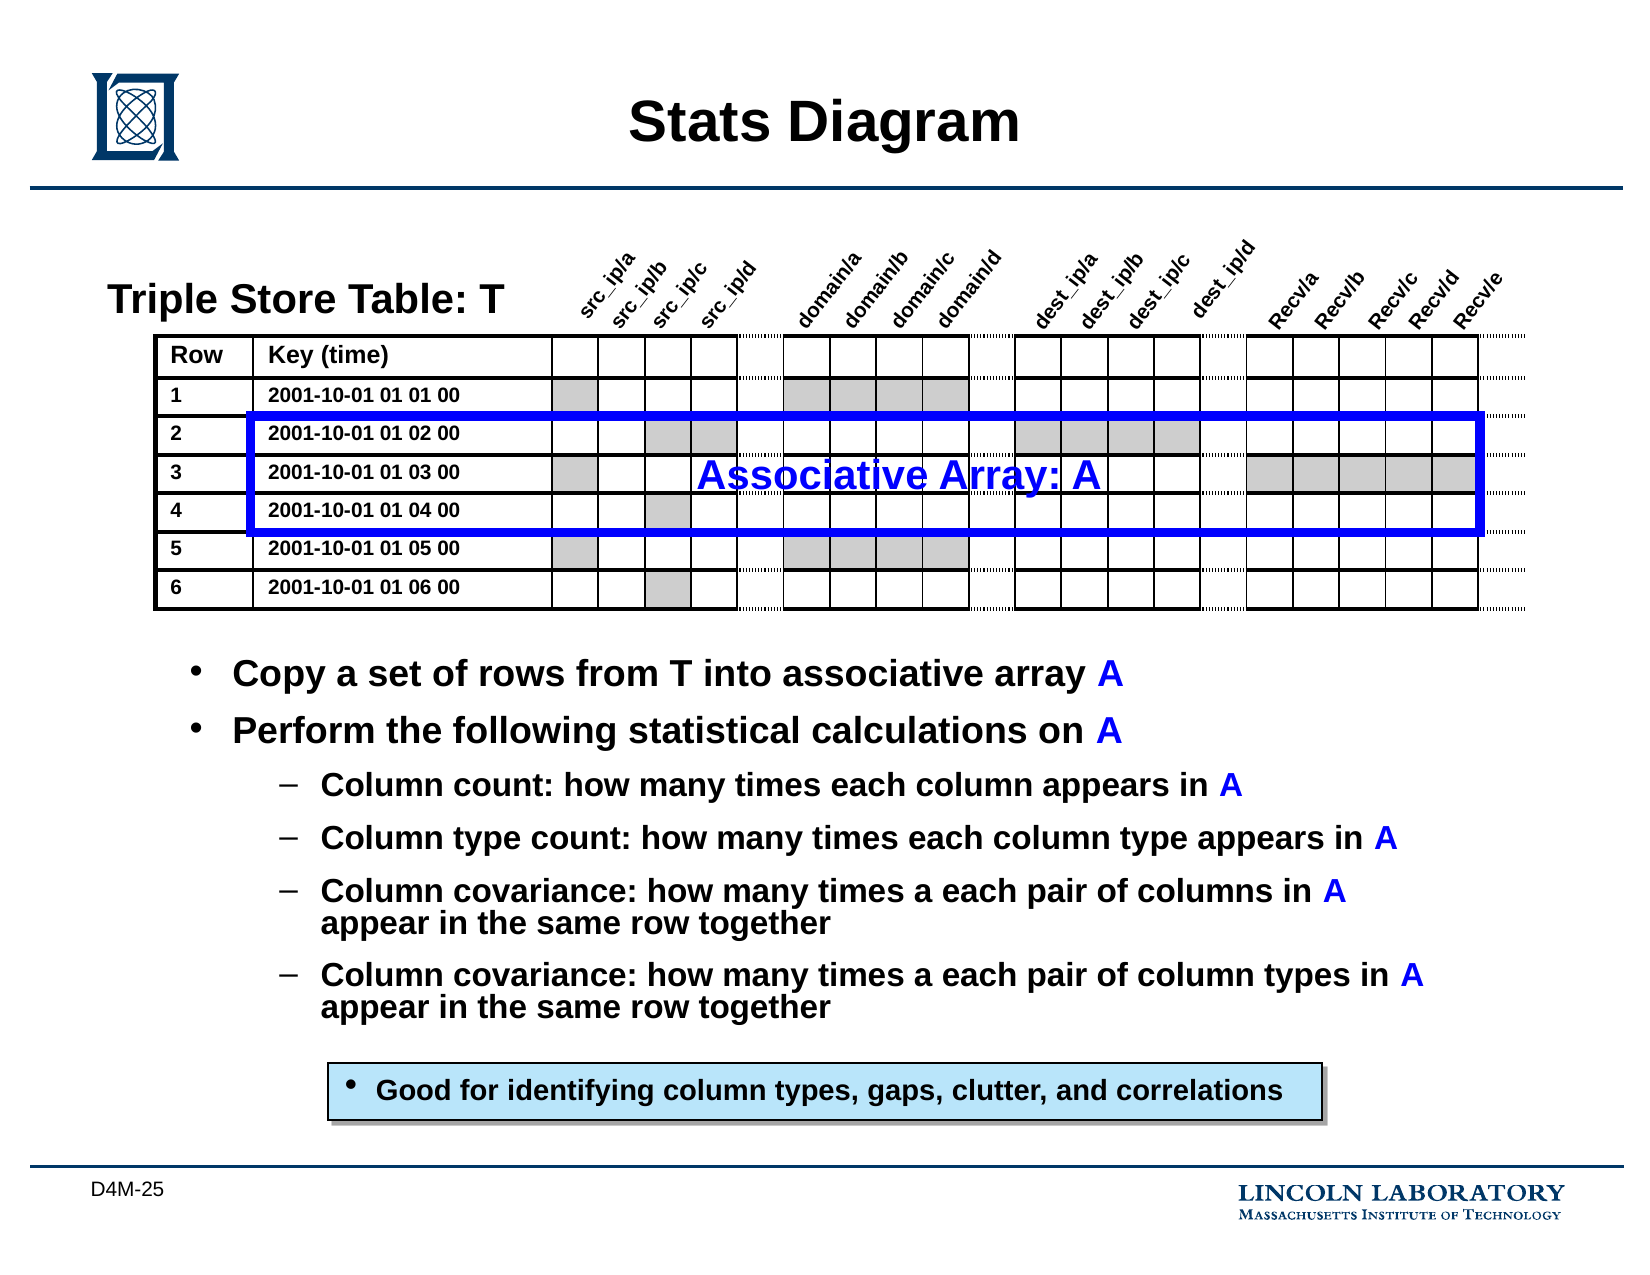

# Stats Diagram
dest_ip/d
src_ip/a
Triple Store Table: T
domain/b
domain/d
domain/a
domain/c
dest_ip/b
dest_ip/a
dest_ip/c
src_ip/b
src_ip/d
src_ip/c
Recv/b
Recv/d
Recv/a
Recv/c
Recv/e
| Row | Key (time) |  |  |  |  |  |  |  |  |  |  |  |  |  |  |  |  |  |  |  |  |  |
| --- | --- | --- | --- | --- | --- | --- | --- | --- | --- | --- | --- | --- | --- | --- | --- | --- | --- | --- | --- | --- | --- | --- |
| 1 | 2001-10-01 01 01 00 |  |  |  |  |  |  |  |  |  |  |  |  |  |  |  |  |  |  |  |  |  |
| 2 | 2001-10-01 01 02 00 |  |  |  |  |  |  |  |  |  |  |  |  |  |  |  |  |  |  |  |  |  |
| 3 | 2001-10-01 01 03 00 |  |  |  |  |  |  |  |  |  |  |  |  |  |  |  |  |  |  |  |  |  |
| 4 | 2001-10-01 01 04 00 |  |  |  |  |  |  |  |  |  |  |  |  |  |  |  |  |  |  |  |  |  |
| 5 | 2001-10-01 01 05 00 |  |  |  |  |  |  |  |  |  |  |  |  |  |  |  |  |  |  |  |  |  |
| 6 | 2001-10-01 01 06 00 |  |  |  |  |  |  |  |  |  |  |  |  |  |  |  |  |  |  |  |  |  |

Associative Array: A
Copy a set of rows from T into associative array A
Perform the following statistical calculations on A
Column count: how many times each column appears in A
Column type count: how many times each column type appears in A
Column covariance: how many times a each pair of columns in A appear in the same row together
Column covariance: how many times a each pair of column types in A appear in the same row together
Good for identifying column types, gaps, clutter, and correlations